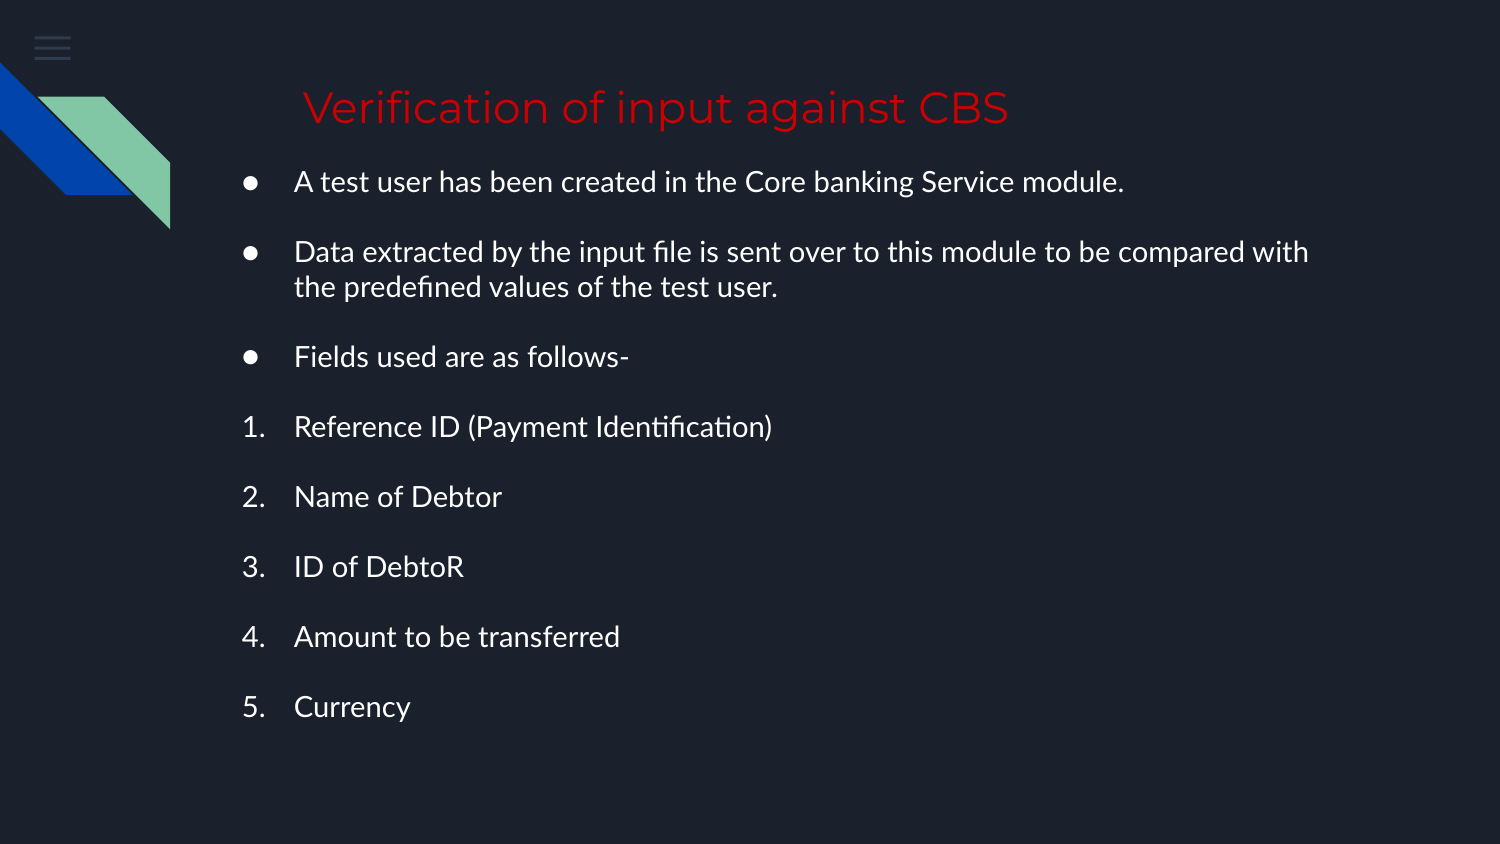

# Verification of input against CBS
A test user has been created in the Core banking Service module.

Data extracted by the input file is sent over to this module to be compared with the predefined values of the test user.

Fields used are as follows-

Reference ID (Payment Identification)

Name of Debtor

ID of DebtoR

Amount to be transferred

Currency